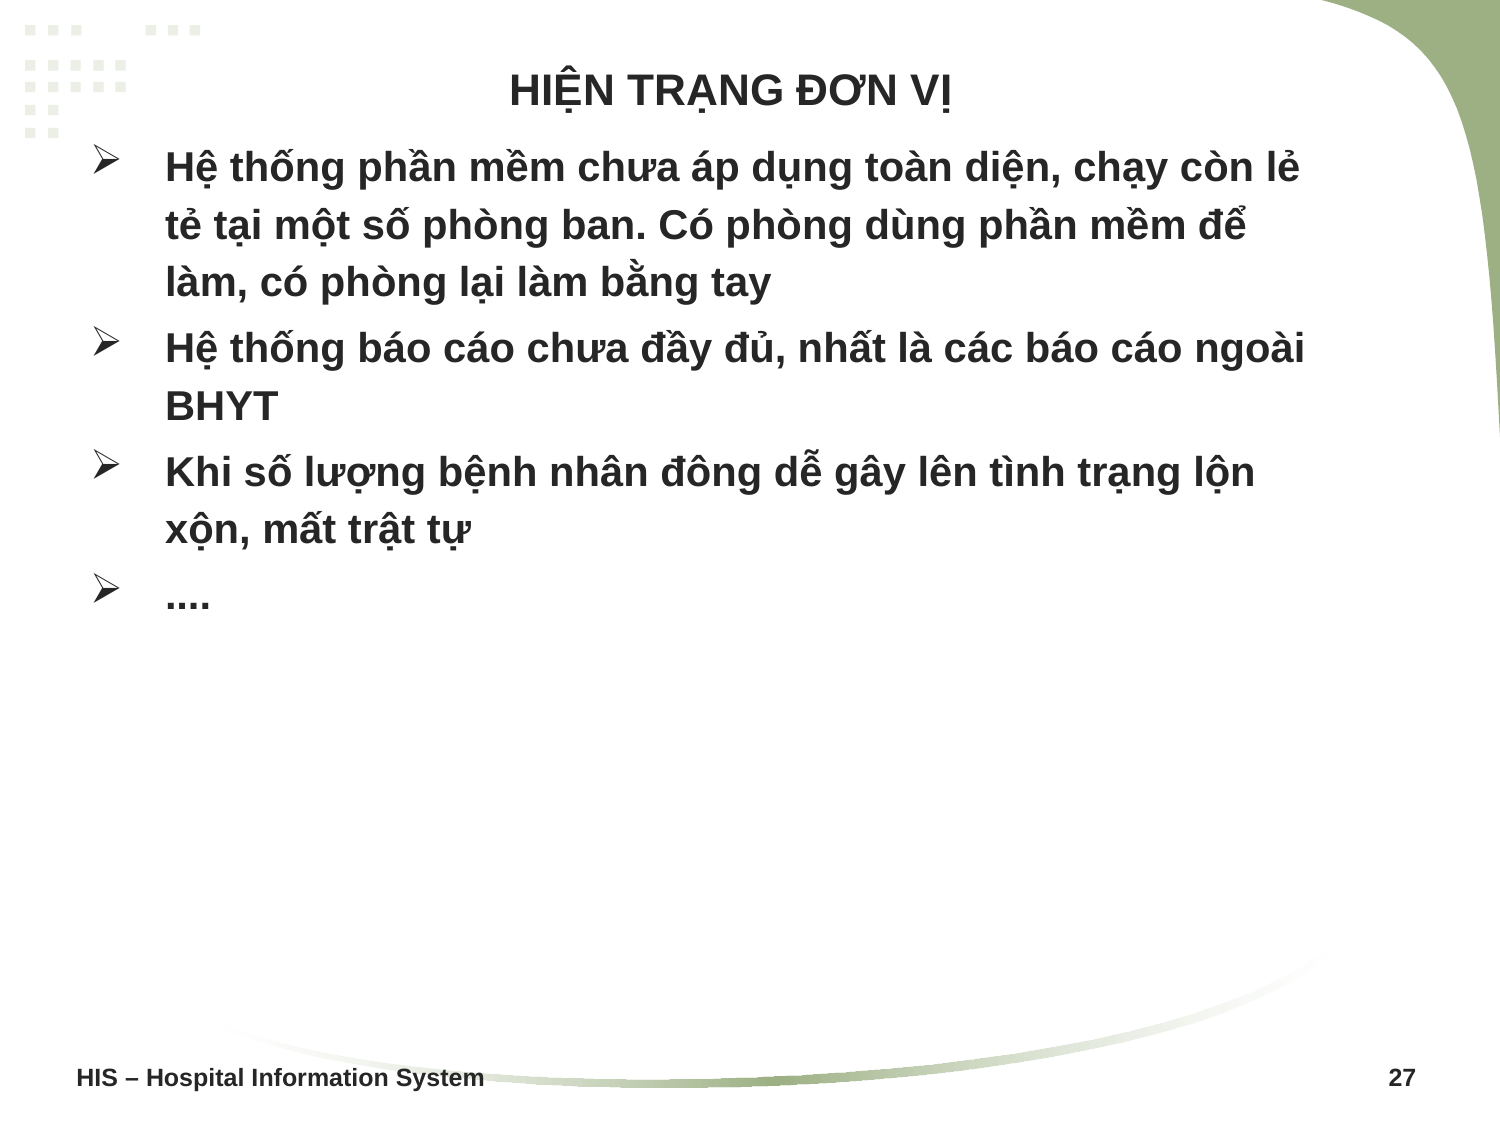

# HIỆN TRẠNG ĐƠN VỊ
Hệ thống phần mềm chưa áp dụng toàn diện, chạy còn lẻ tẻ tại một số phòng ban. Có phòng dùng phần mềm để làm, có phòng lại làm bằng tay
Hệ thống báo cáo chưa đầy đủ, nhất là các báo cáo ngoài BHYT
Khi số lượng bệnh nhân đông dễ gây lên tình trạng lộn xộn, mất trật tự
....

HIS – Hospital Information System						                27